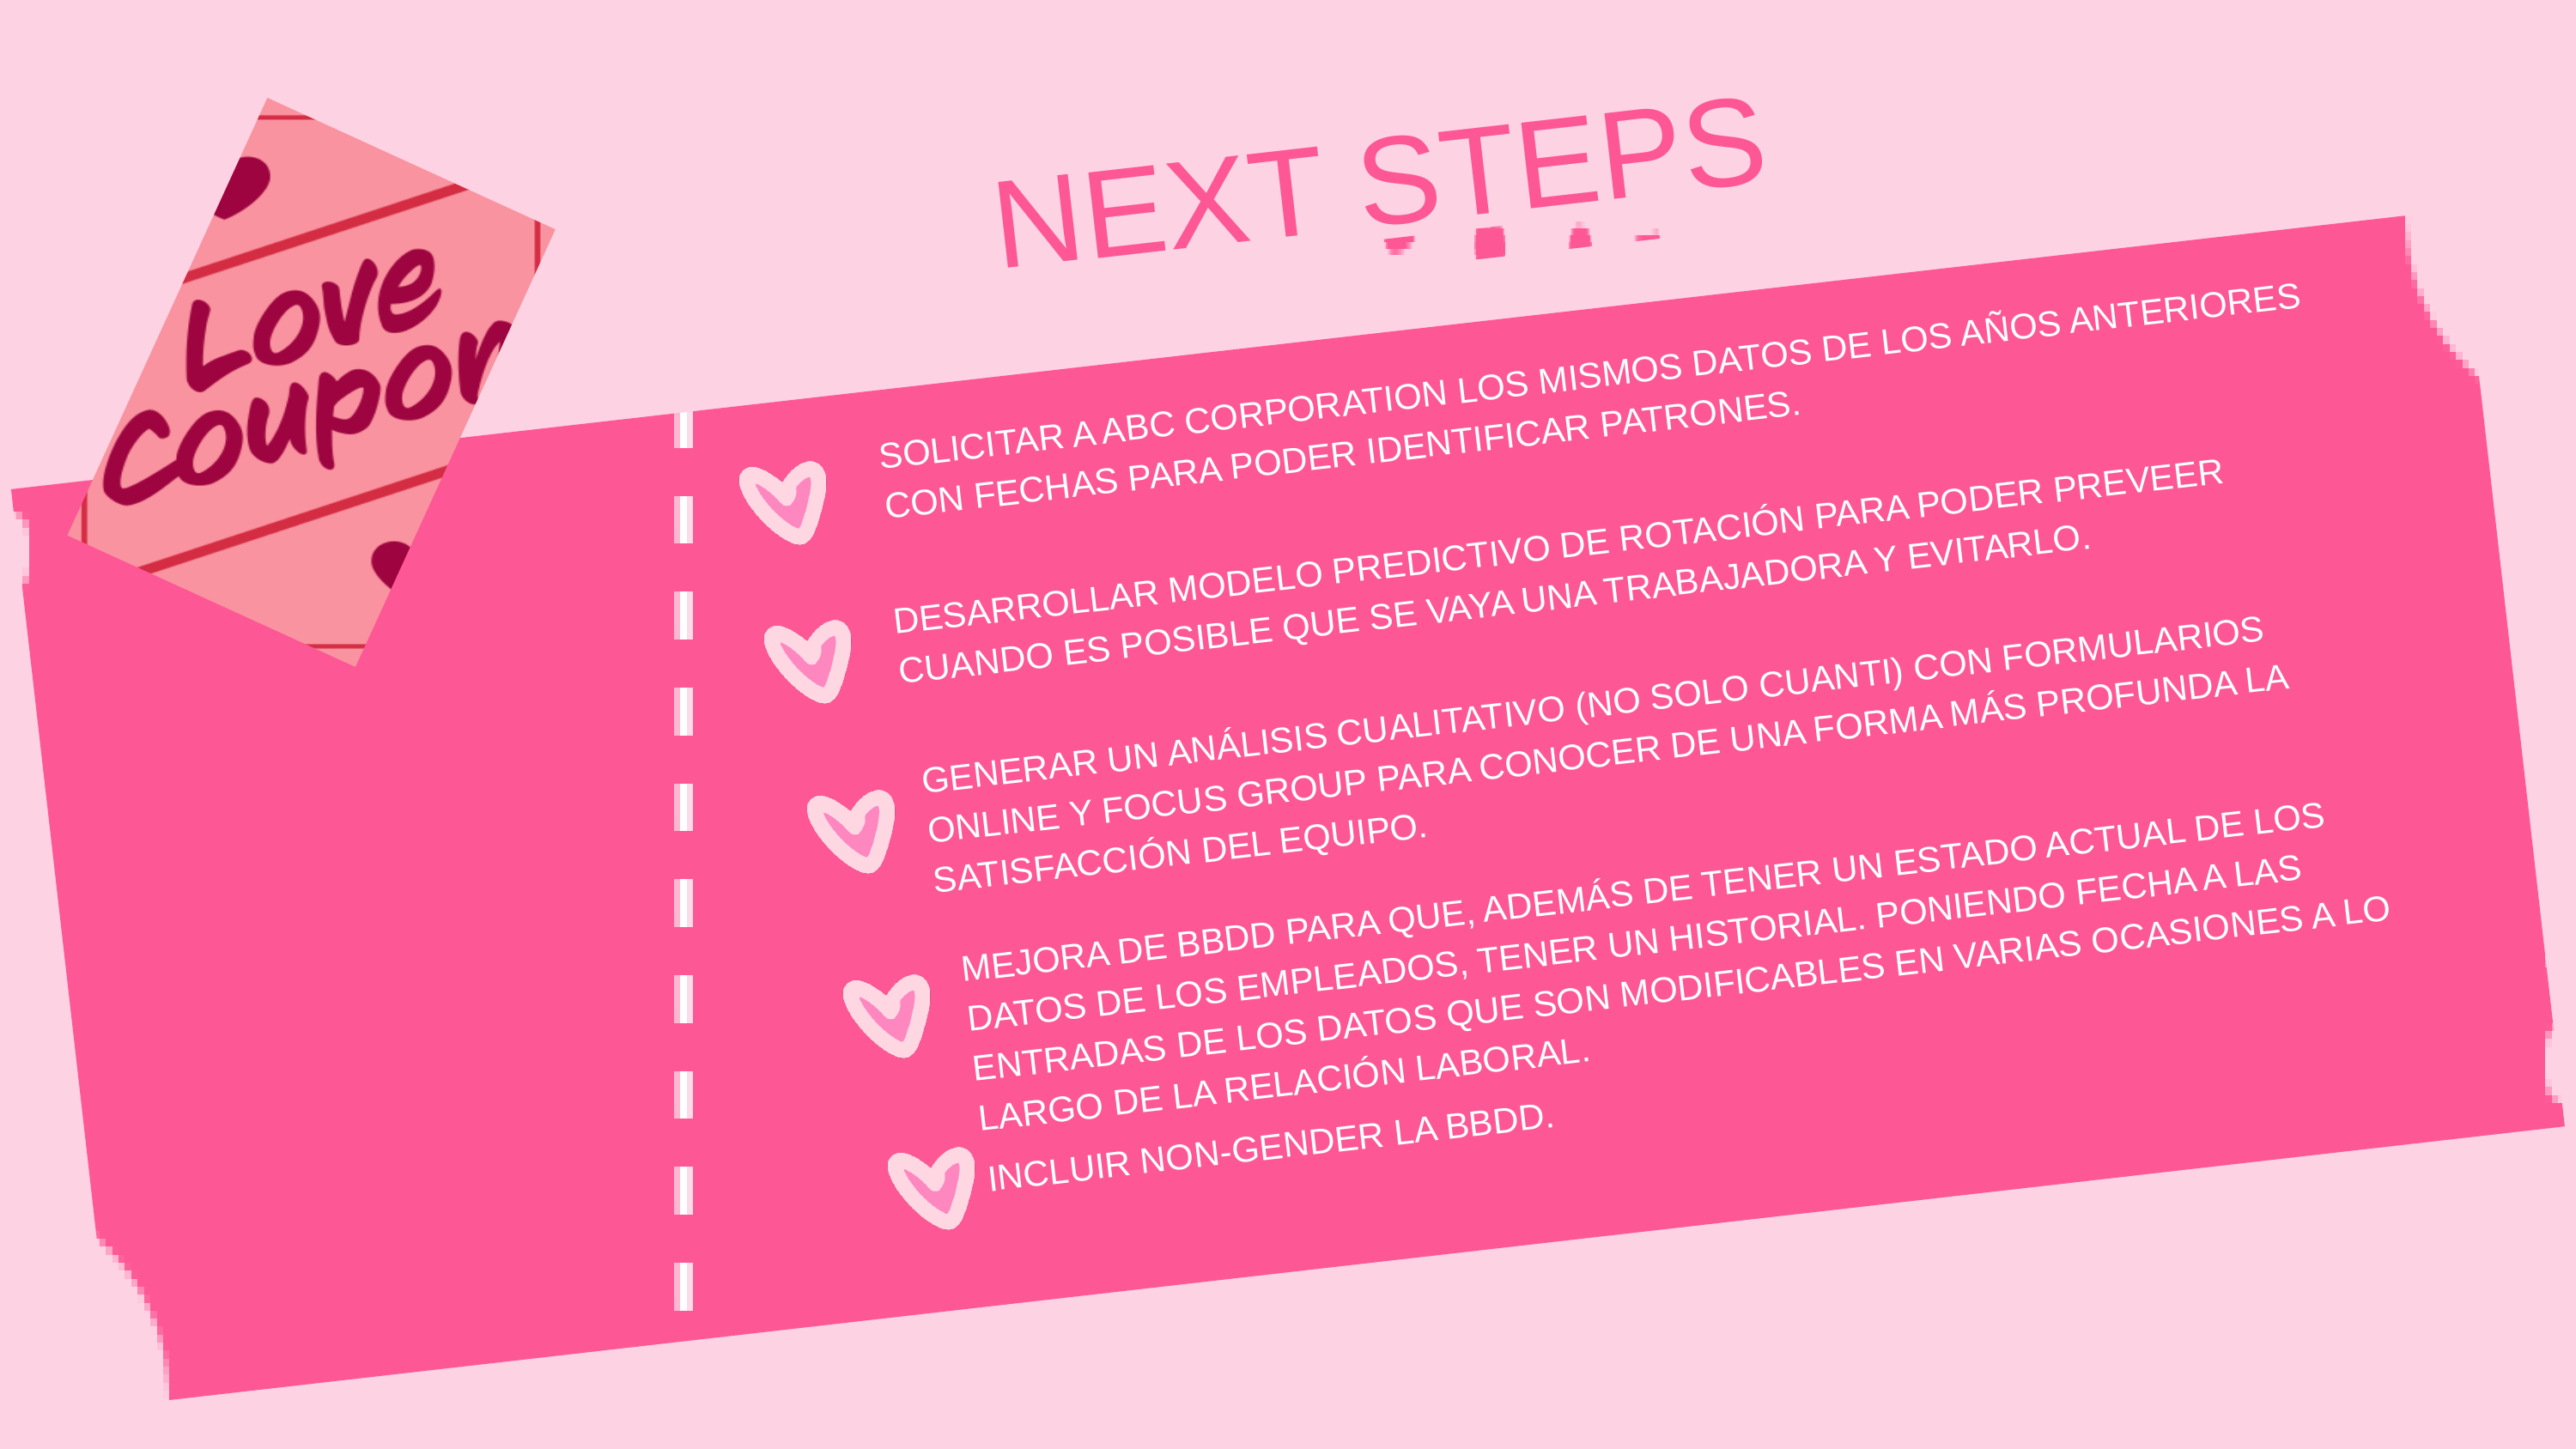

NEXT STEPS

SOLICITAR A ABC CORPORATION LOS MISMOS DATOS DE LOS AÑOS ANTERIORES CON FECHAS PARA PODER IDENTIFICAR PATRONES.

DESARROLLAR MODELO PREDICTIVO DE ROTACIÓN PARA PODER PREVEER CUANDO ES POSIBLE QUE SE VAYA UNA TRABAJADORA Y EVITARLO.

GENERAR UN ANÁLISIS CUALITATIVO (NO SOLO CUANTI) CON FORMULARIOS ONLINE Y FOCUS GROUP PARA CONOCER DE UNA FORMA MÁS PROFUNDA LA SATISFACCIÓN DEL EQUIPO.

MEJORA DE BBDD PARA QUE, ADEMÁS DE TENER UN ESTADO ACTUAL DE LOS DATOS DE LOS EMPLEADOS, TENER UN HISTORIAL. PONIENDO FECHA A LAS ENTRADAS DE LOS DATOS QUE SON MODIFICABLES EN VARIAS OCASIONES A LO LARGO DE LA RELACIÓN LABORAL.

INCLUIR NON-GENDER LA BBDD.